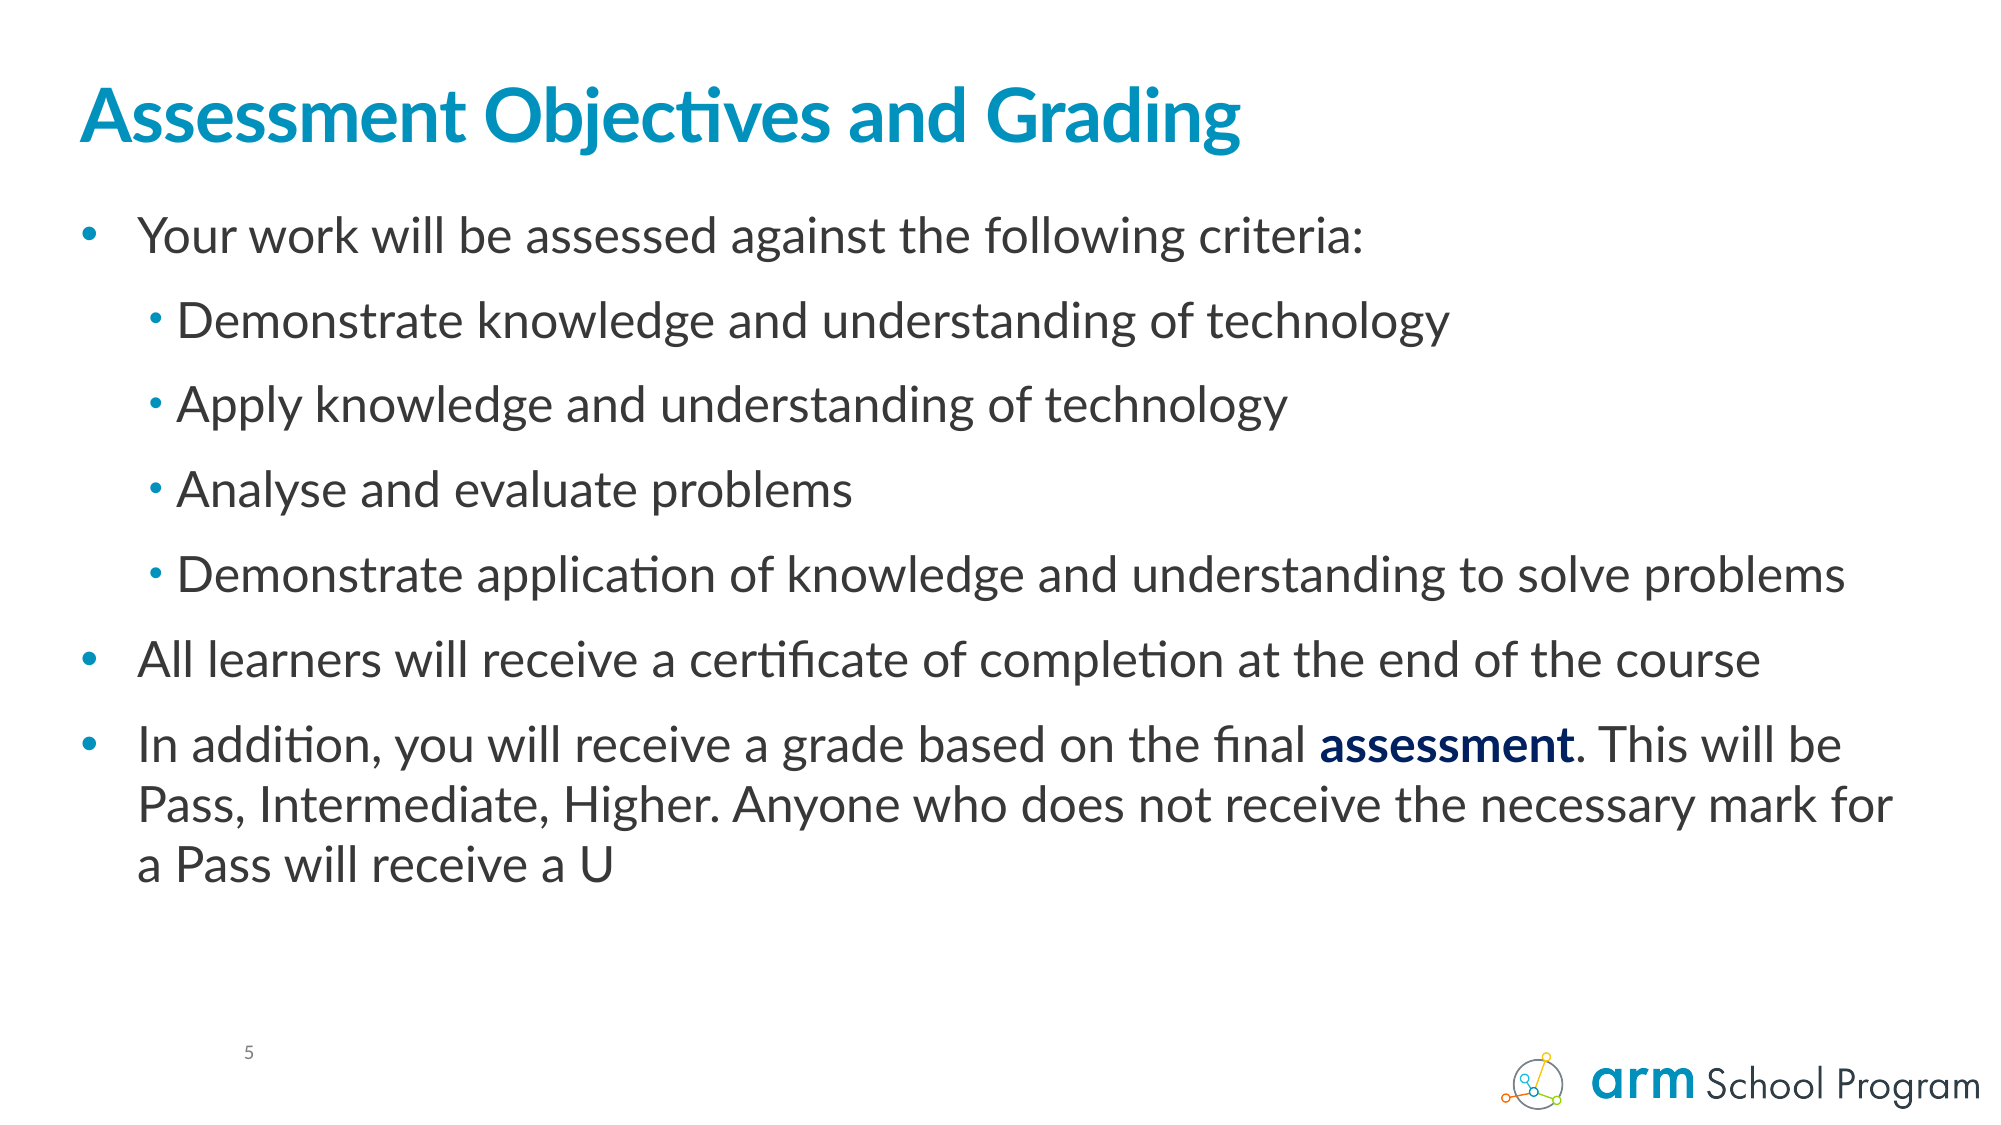

# Assessment Objectives and Grading
Your work will be assessed against the following criteria:
Demonstrate knowledge and understanding of technology
Apply knowledge and understanding of technology
Analyse and evaluate problems
Demonstrate application of knowledge and understanding to solve problems
All learners will receive a certificate of completion at the end of the course
In addition, you will receive a grade based on the final assessment. This will be Pass, Intermediate, Higher. Anyone who does not receive the necessary mark for a Pass will receive a U